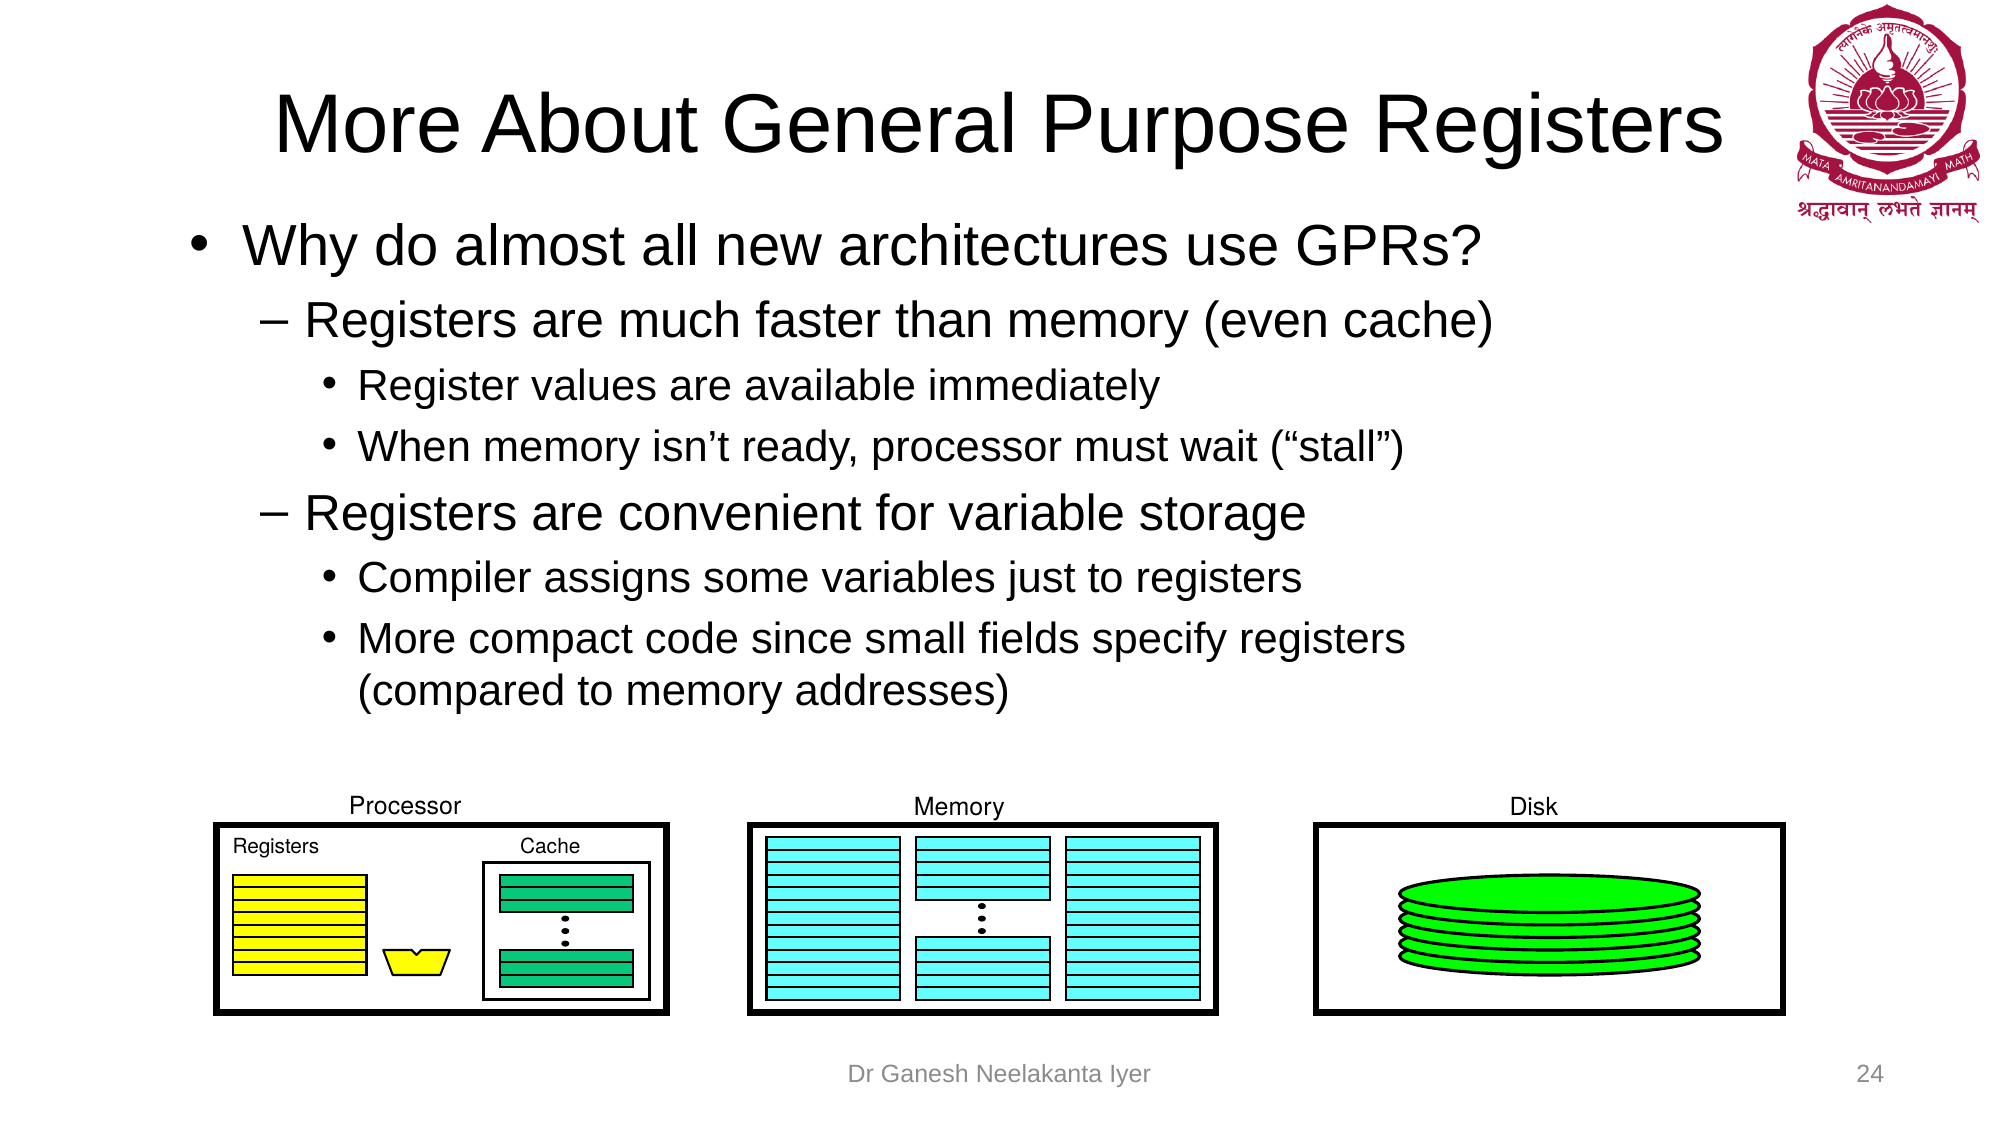

# More About General Purpose Registers
Why do almost all new architectures use GPRs?
Registers are much faster than memory (even cache)
Register values are available immediately
When memory isn’t ready, processor must wait (“stall”)
Registers are convenient for variable storage
Compiler assigns some variables just to registers
More compact code since small fields specify registers
(compared to memory addresses)
Processor
Memory
Disk
Registers
Cache

Dr Ganesh Neelakanta Iyer
24